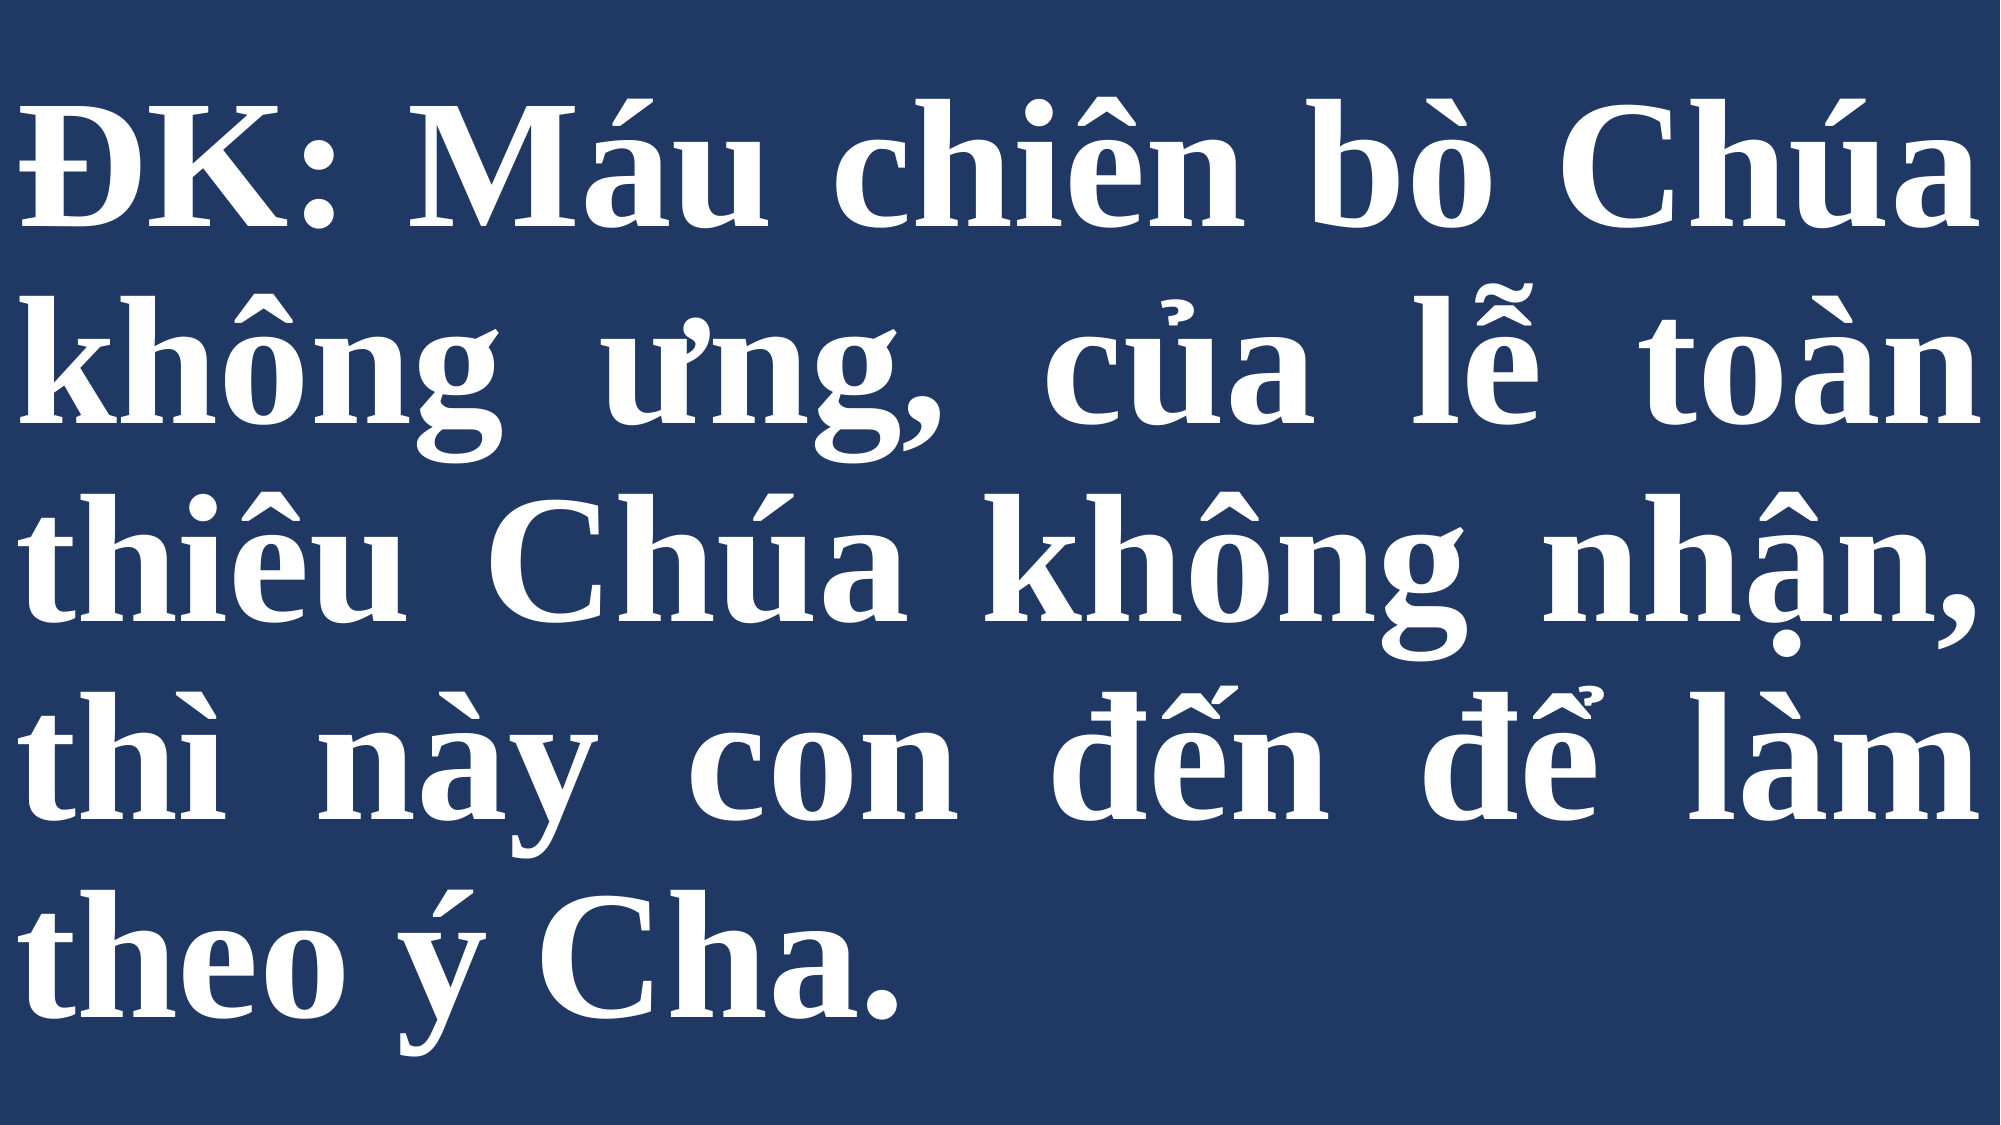

# ĐK: Máu chiên bò Chúa không ưng, của lễ toàn thiêu Chúa không nhận, thì này con đến để làm theo ý Cha.